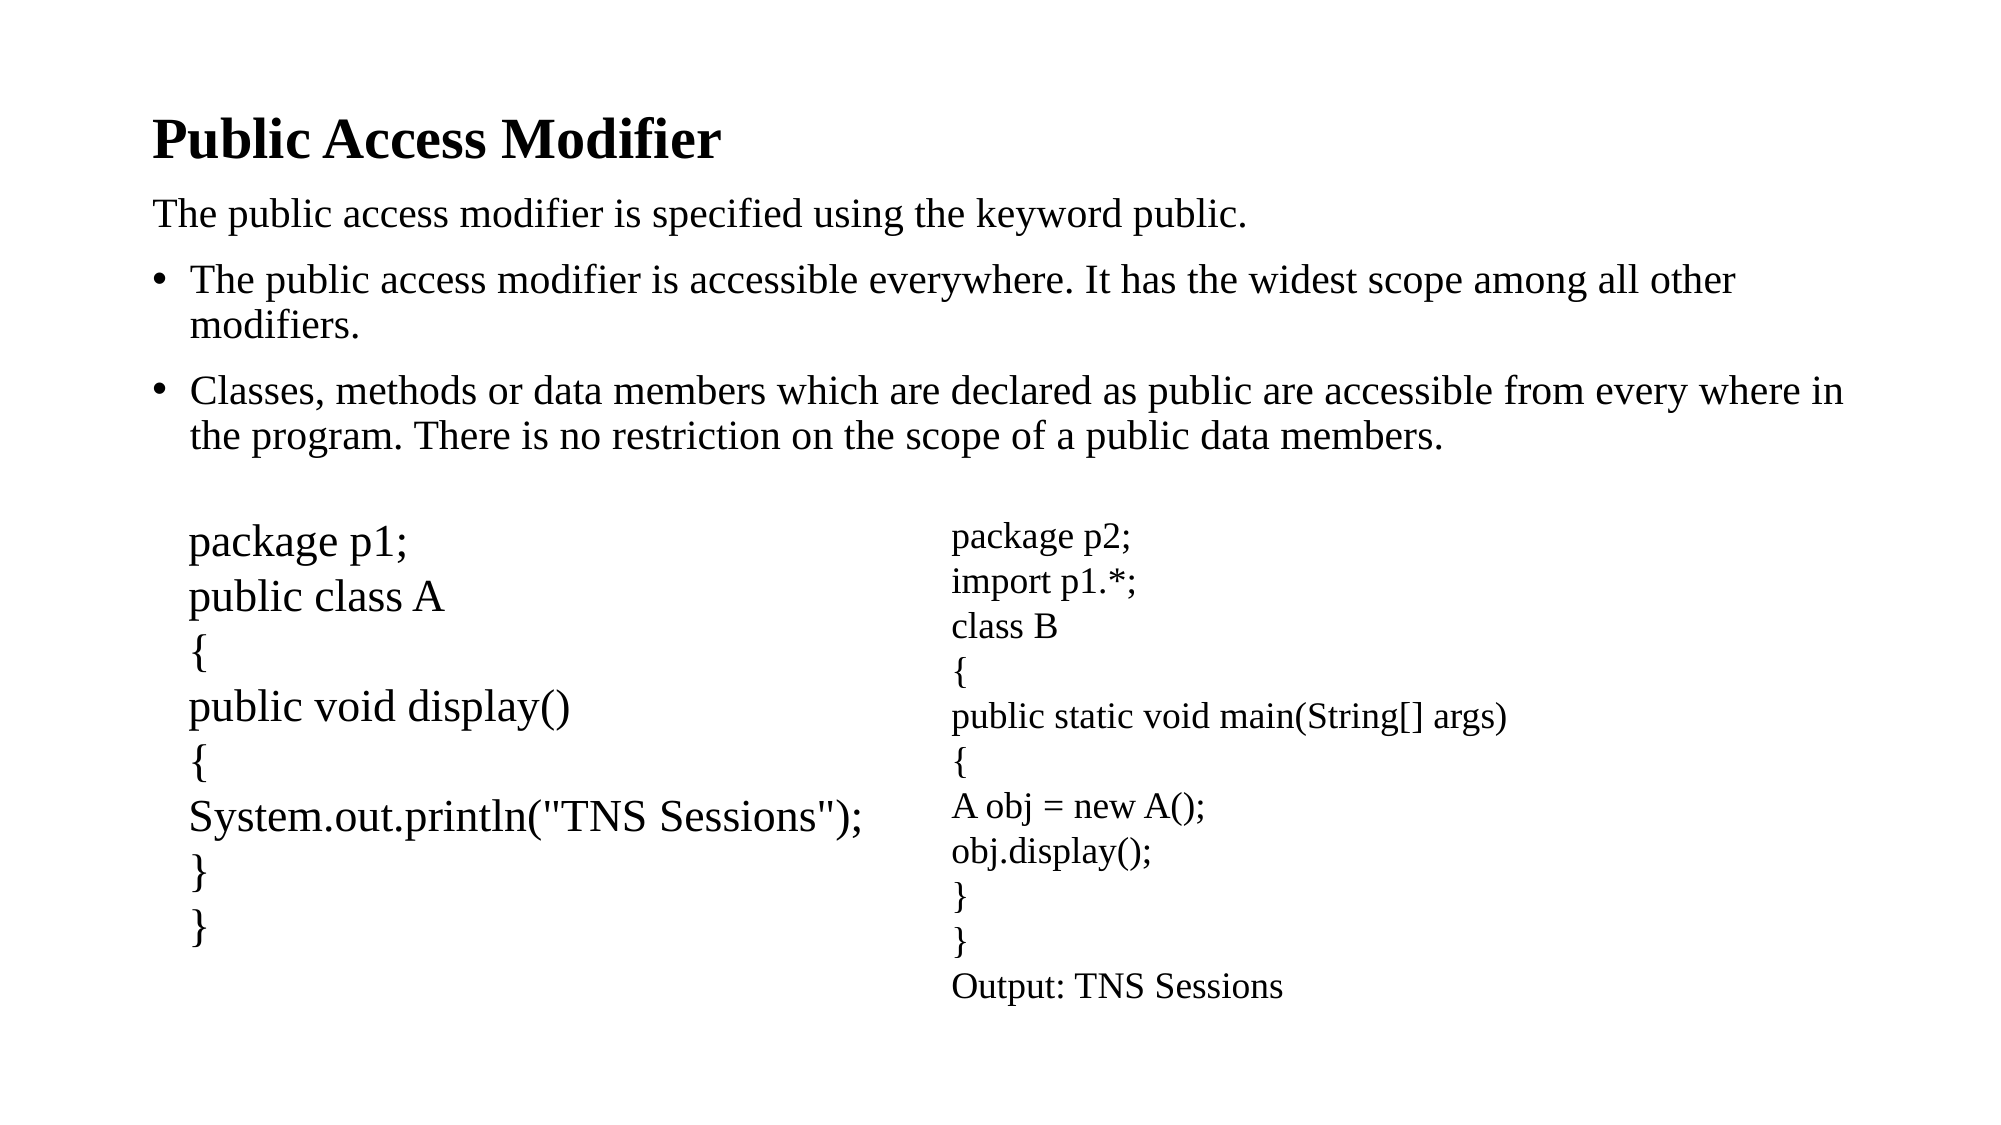

Public Access Modifier
The public access modifier is specified using the keyword public.
The public access modifier is accessible everywhere. It has the widest scope among all other modifiers.
Classes, methods or data members which are declared as public are accessible from every where in the program. There is no restriction on the scope of a public data members.

package p1;
public class A
{
public void display()
{
System.out.println("TNS Sessions");
}
}
package p2;
import p1.*;
class B
{
public static void main(String[] args)
{
A obj = new A();
obj.display();
}
}
Output: TNS Sessions